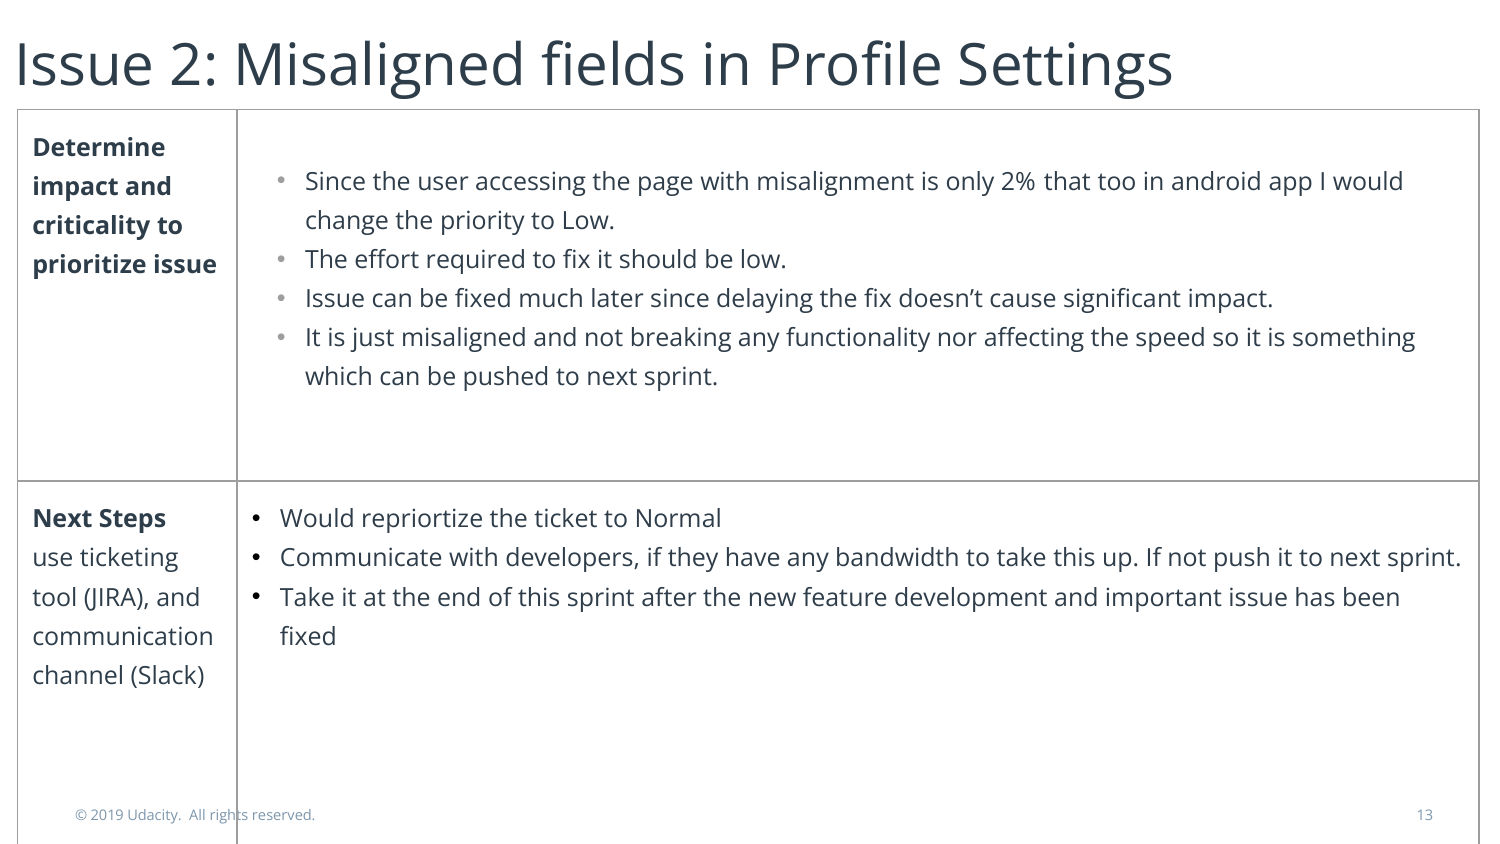

Issue 2: Misaligned fields in Profile Settings
| Determine impact and criticality to prioritize issue | Since the user accessing the page with misalignment is only 2% that too in android app I would change the priority to Low. The effort required to fix it should be low. Issue can be fixed much later since delaying the fix doesn’t cause significant impact. It is just misaligned and not breaking any functionality nor affecting the speed so it is something which can be pushed to next sprint. |
| --- | --- |
| Next Steps use ticketing tool (JIRA), and communication channel (Slack) | Would repriortize the ticket to Normal Communicate with developers, if they have any bandwidth to take this up. If not push it to next sprint. Take it at the end of this sprint after the new feature development and important issue has been fixed |
© 2019 Udacity.  All rights reserved.
13